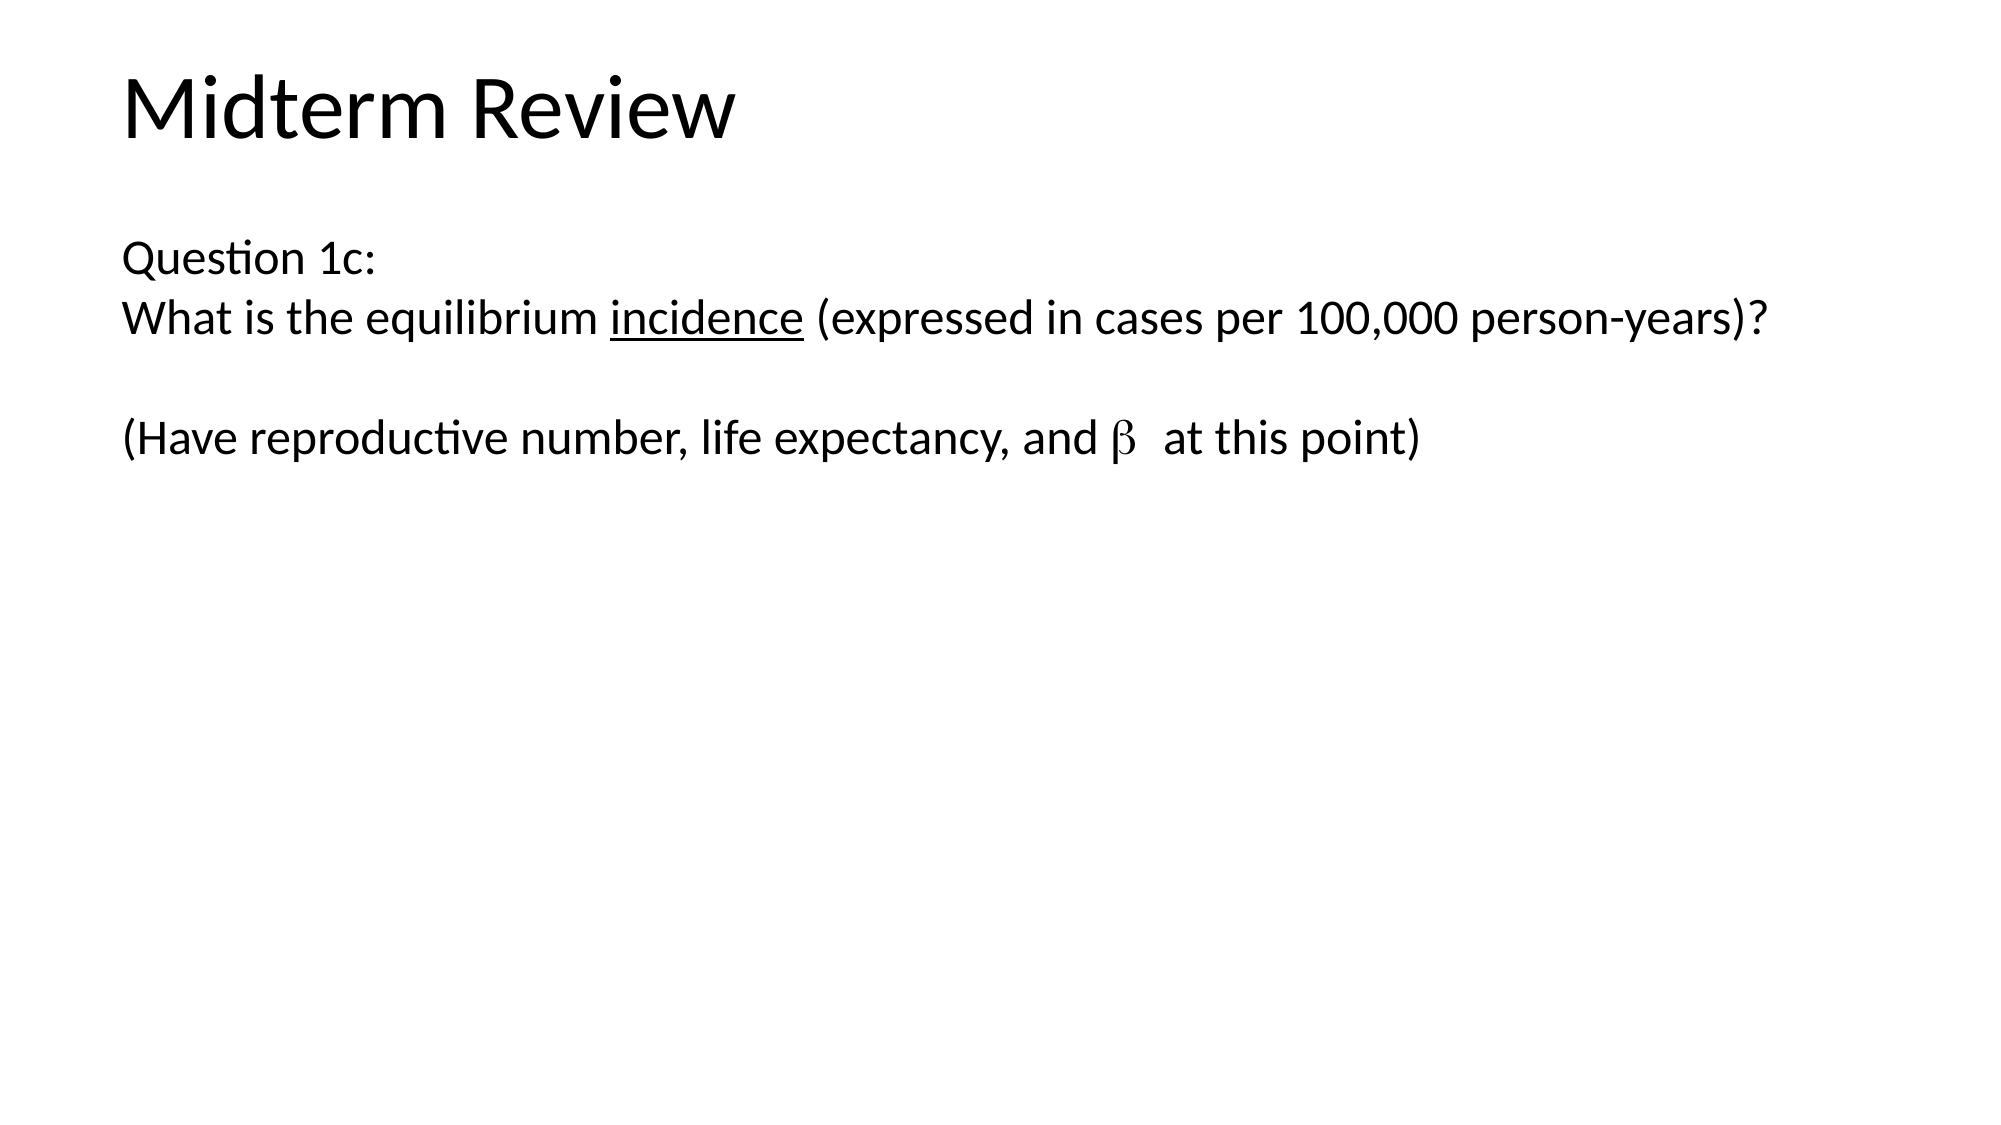

# Midterm Review
Question 1c:
What is the equilibrium incidence (expressed in cases per 100,000 person-years)?

(Have reproductive number, life expectancy, and β at this point)